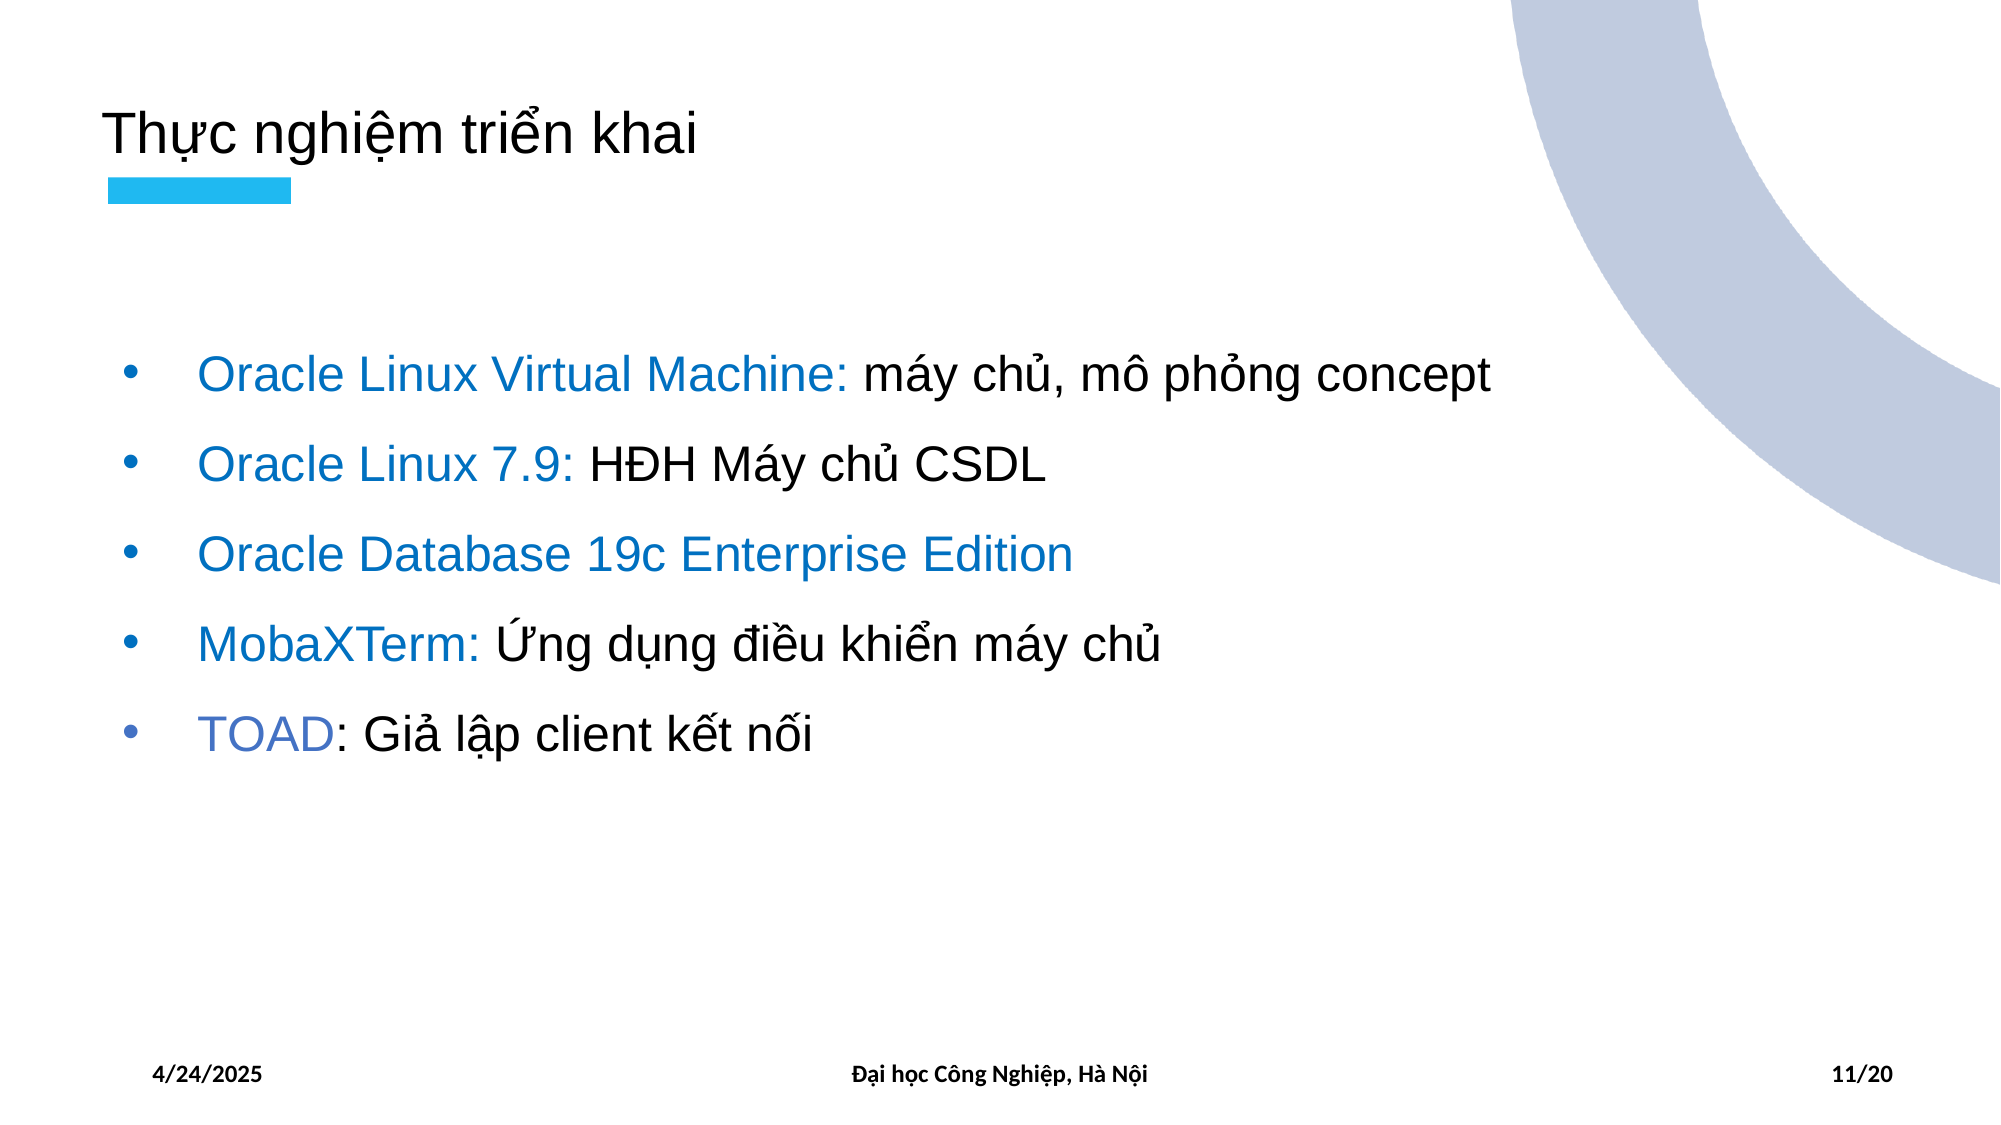

Thực nghiệm triển khai

Oracle Linux Virtual Machine: máy chủ, mô phỏng concept
Oracle Linux 7.9: HĐH Máy chủ CSDL
Oracle Database 19c Enterprise Edition
MobaXTerm: Ứng dụng điều khiển máy chủ
TOAD: Giả lập client kết nối

4/24/2025
Đại học Công Nghiệp, Hà Nội
11/20